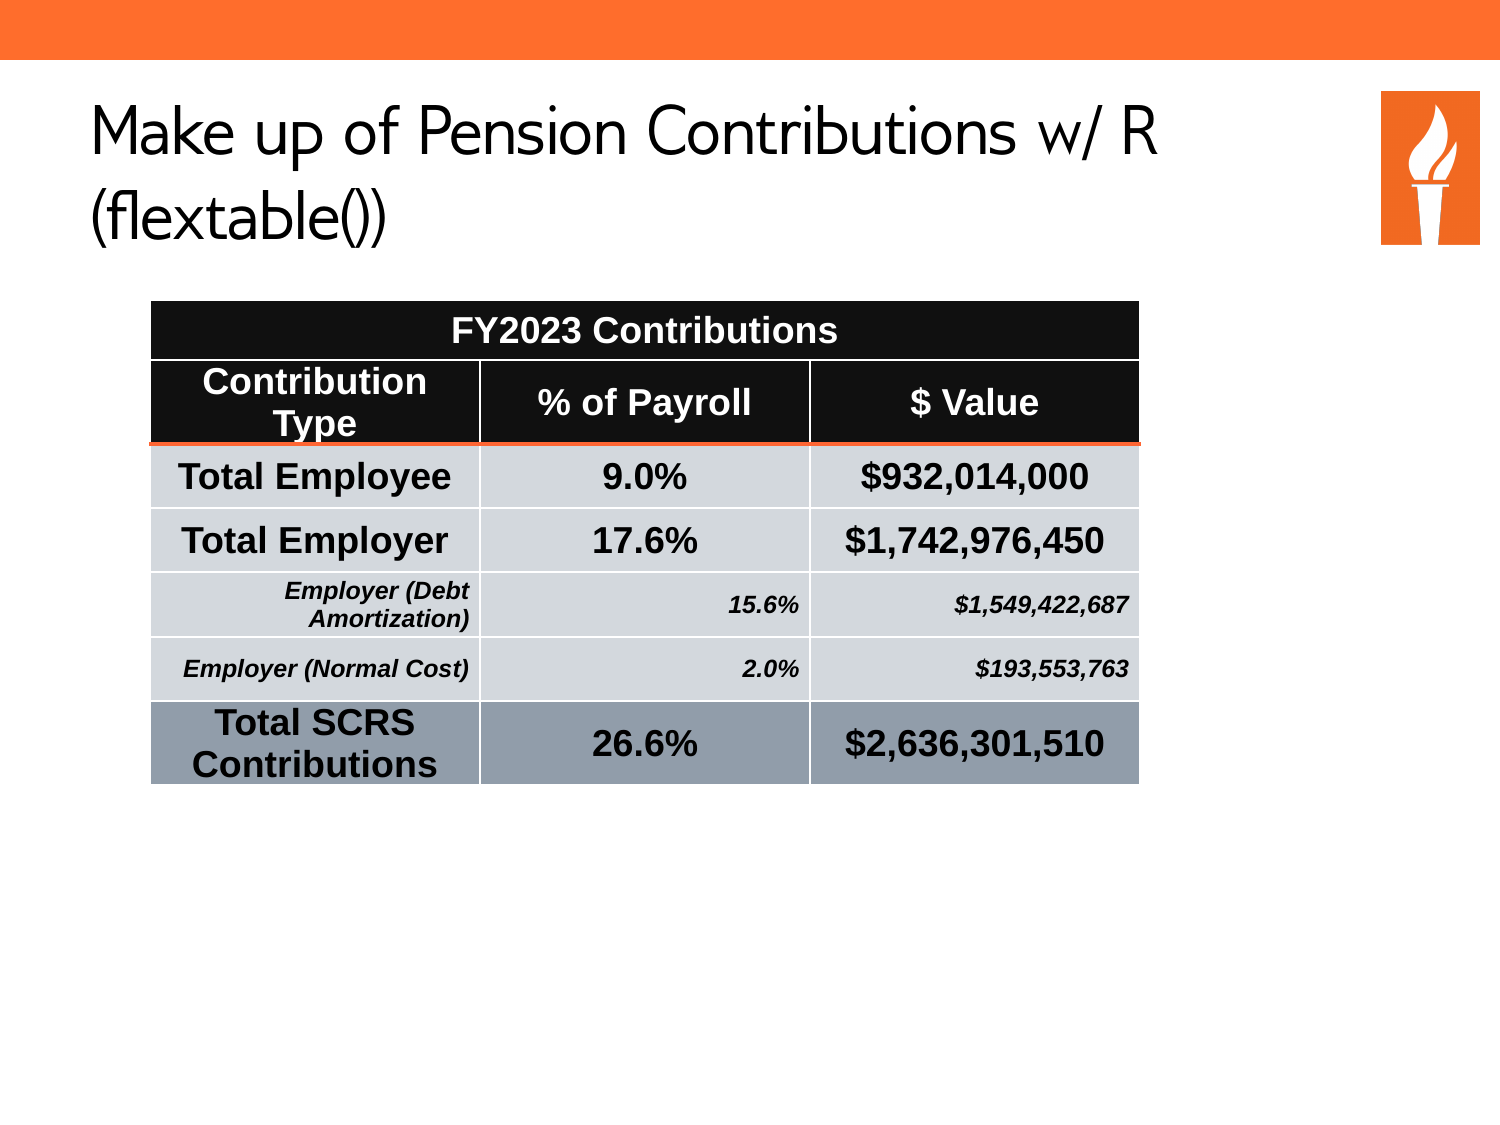

# Make up of Pension Contributions w/ R (flextable())
| FY2023 Contributions | FY2023 Contributions | FY2023 Contributions |
| --- | --- | --- |
| Contribution Type | % of Payroll | $ Value |
| Total Employee | 9.0% | $932,014,000 |
| Total Employer | 17.6% | $1,742,976,450 |
| Employer (Debt Amortization) | 15.6% | $1,549,422,687 |
| Employer (Normal Cost) | 2.0% | $193,553,763 |
| Total SCRS Contributions | 26.6% | $2,636,301,510 |